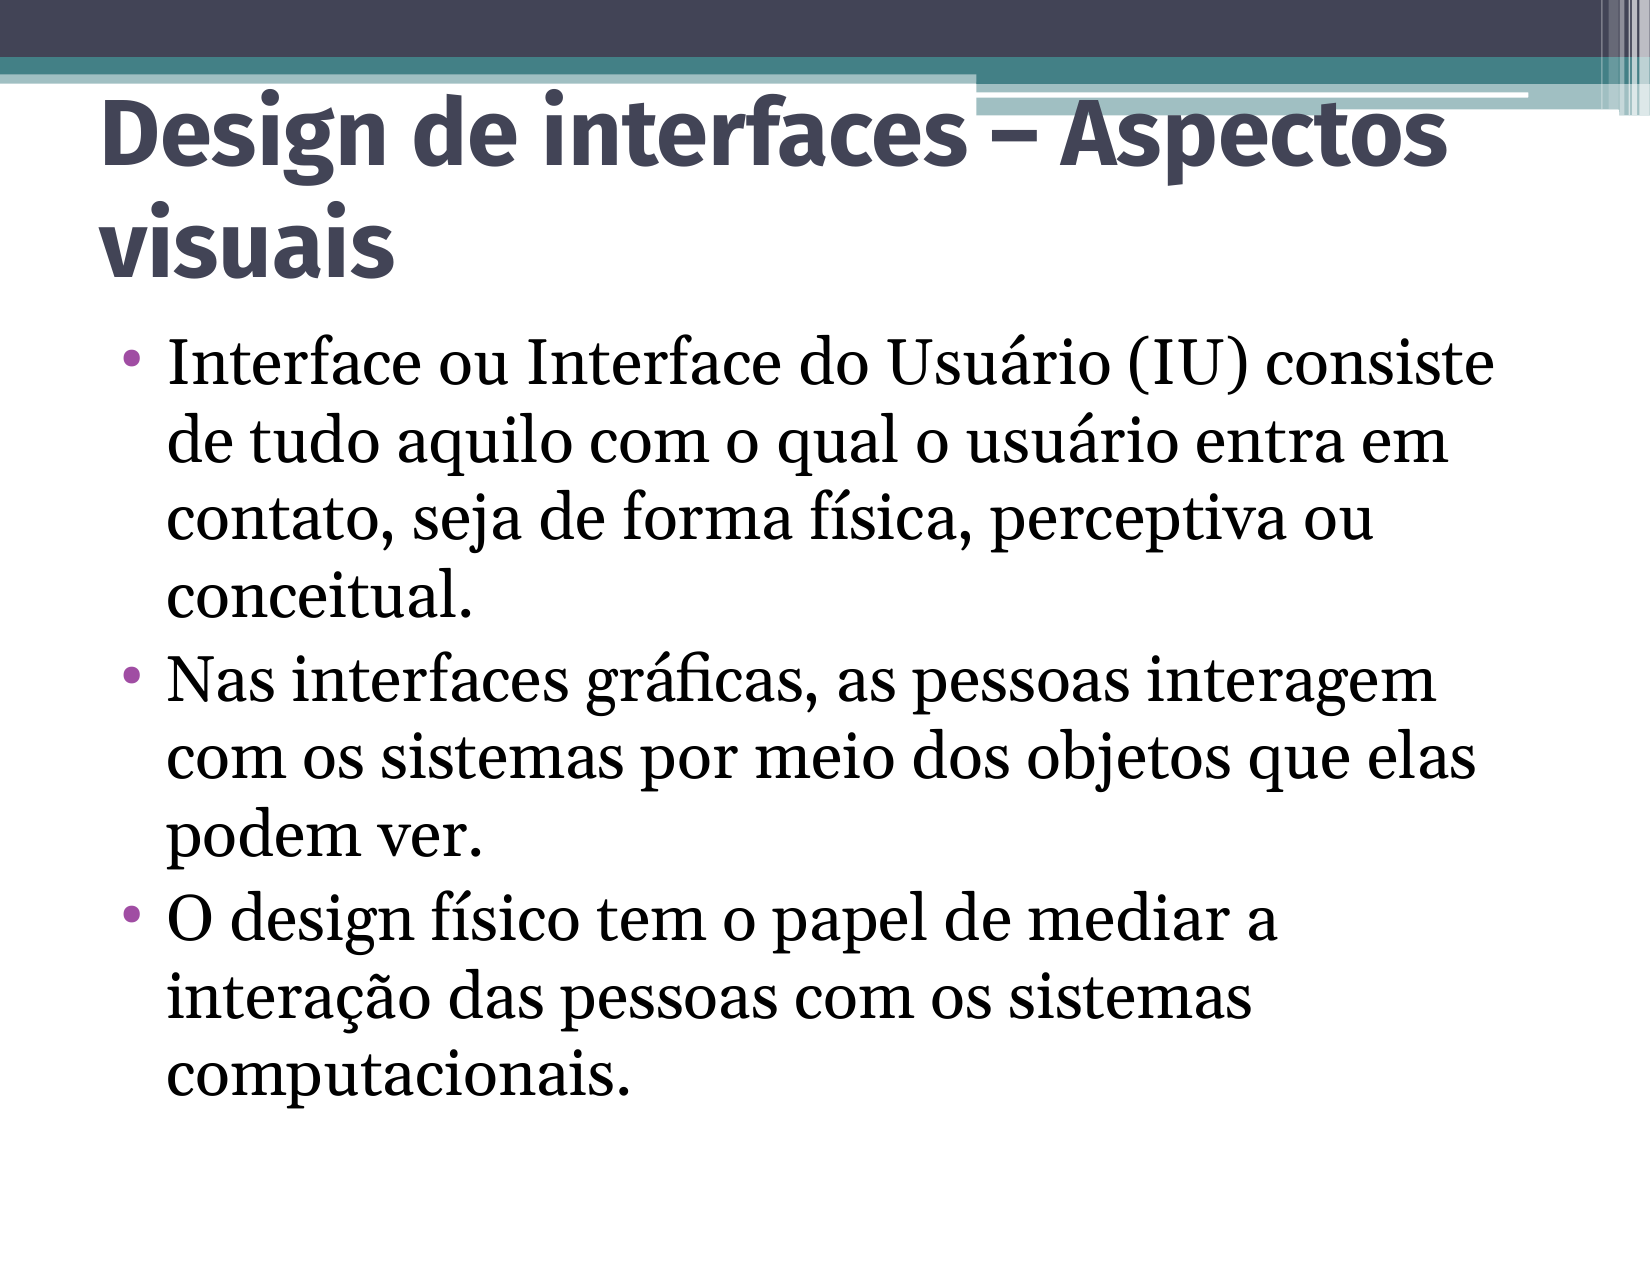

# Design de interfaces – Aspectos visuais
Interface ou Interface do Usuário (IU) consiste de tudo aquilo com o qual o usuário entra em contato, seja de forma física, perceptiva ou conceitual.
Nas interfaces gráficas, as pessoas interagem com os sistemas por meio dos objetos que elas podem ver.
O design físico tem o papel de mediar a interação das pessoas com os sistemas computacionais.